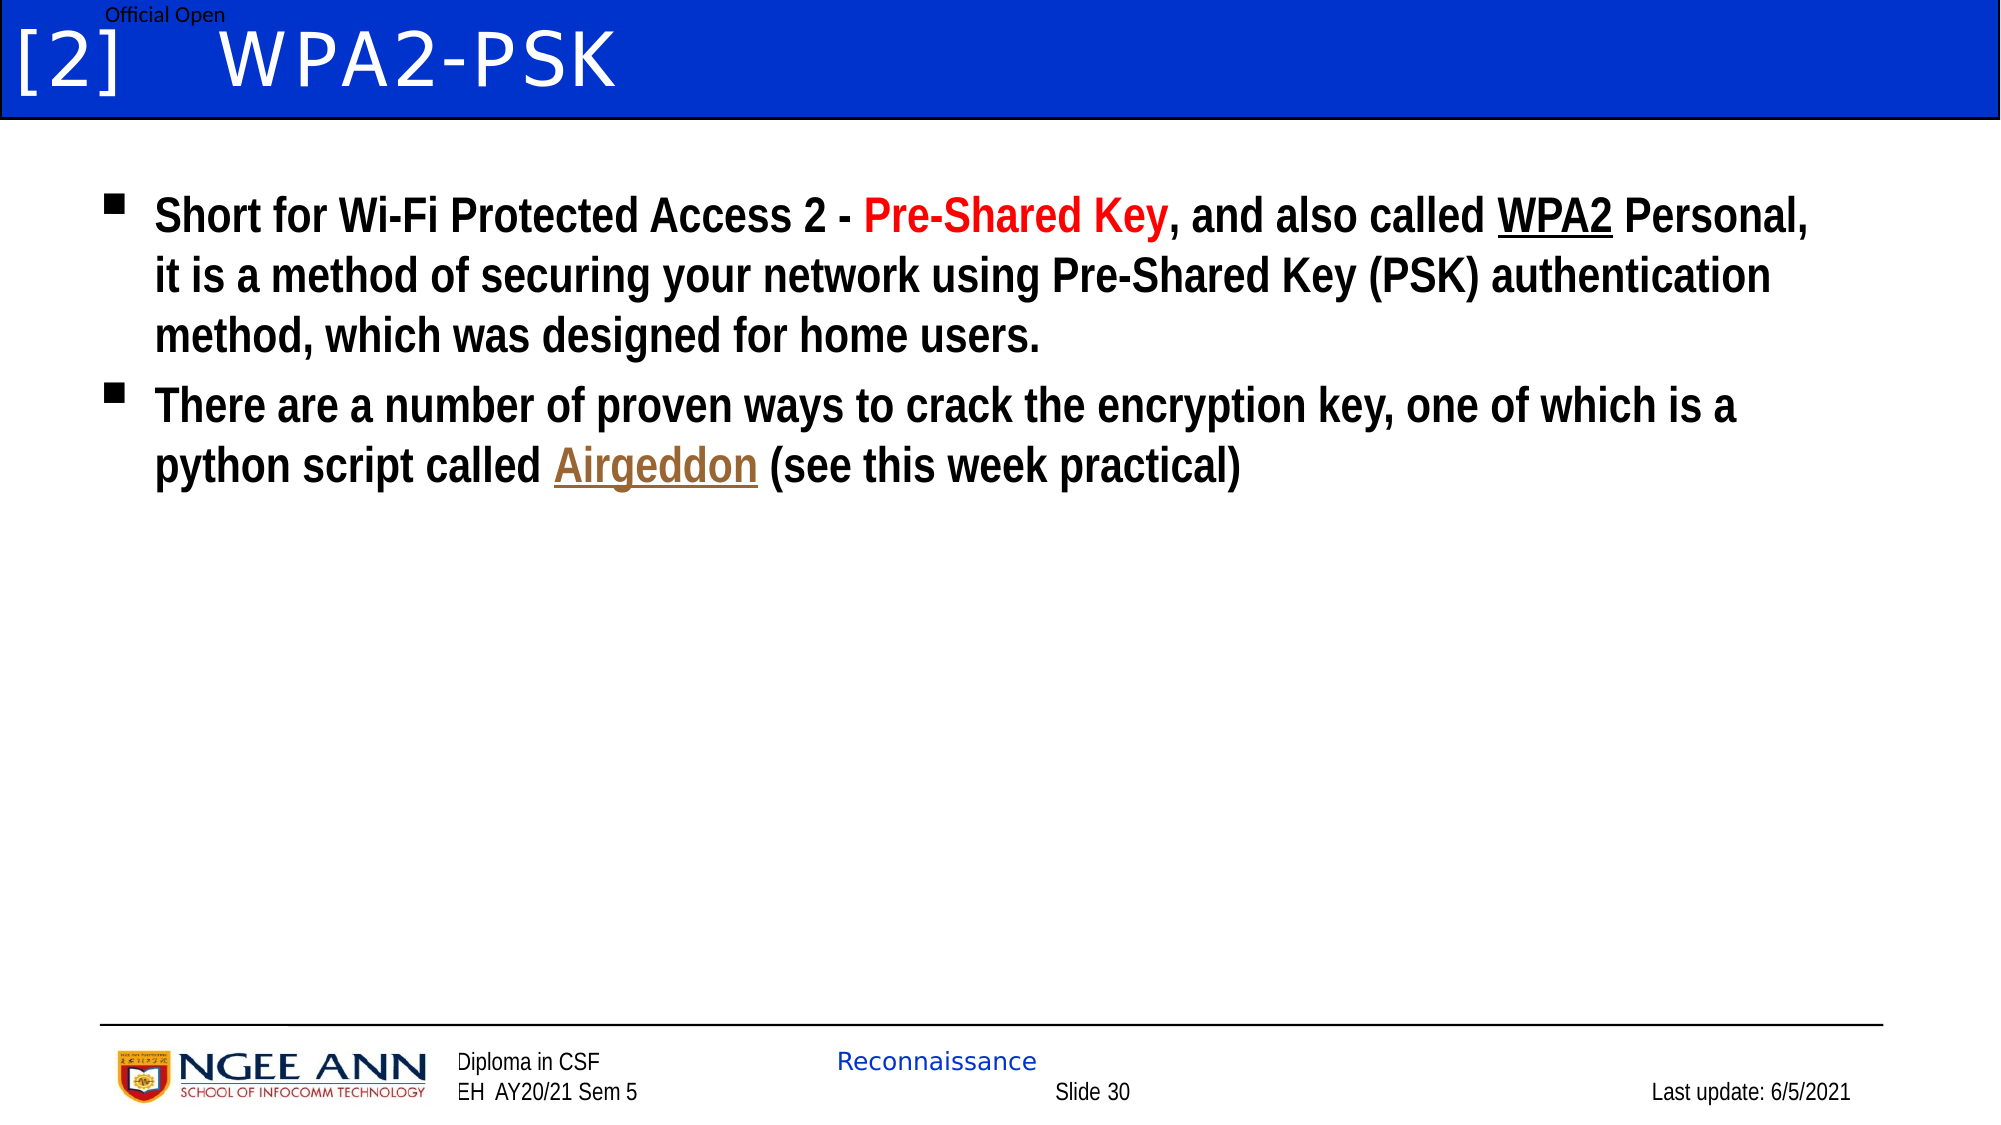

# [2]    WPA2-PSK
Short for Wi-Fi Protected Access 2 - Pre-Shared Key, and also called WPA2 Personal,  it is a method of securing your network using Pre-Shared Key (PSK) authentication method, which was designed for home users.
There are a number of proven ways to crack the encryption key, one of which is a python script called Airgeddon (see this week practical)